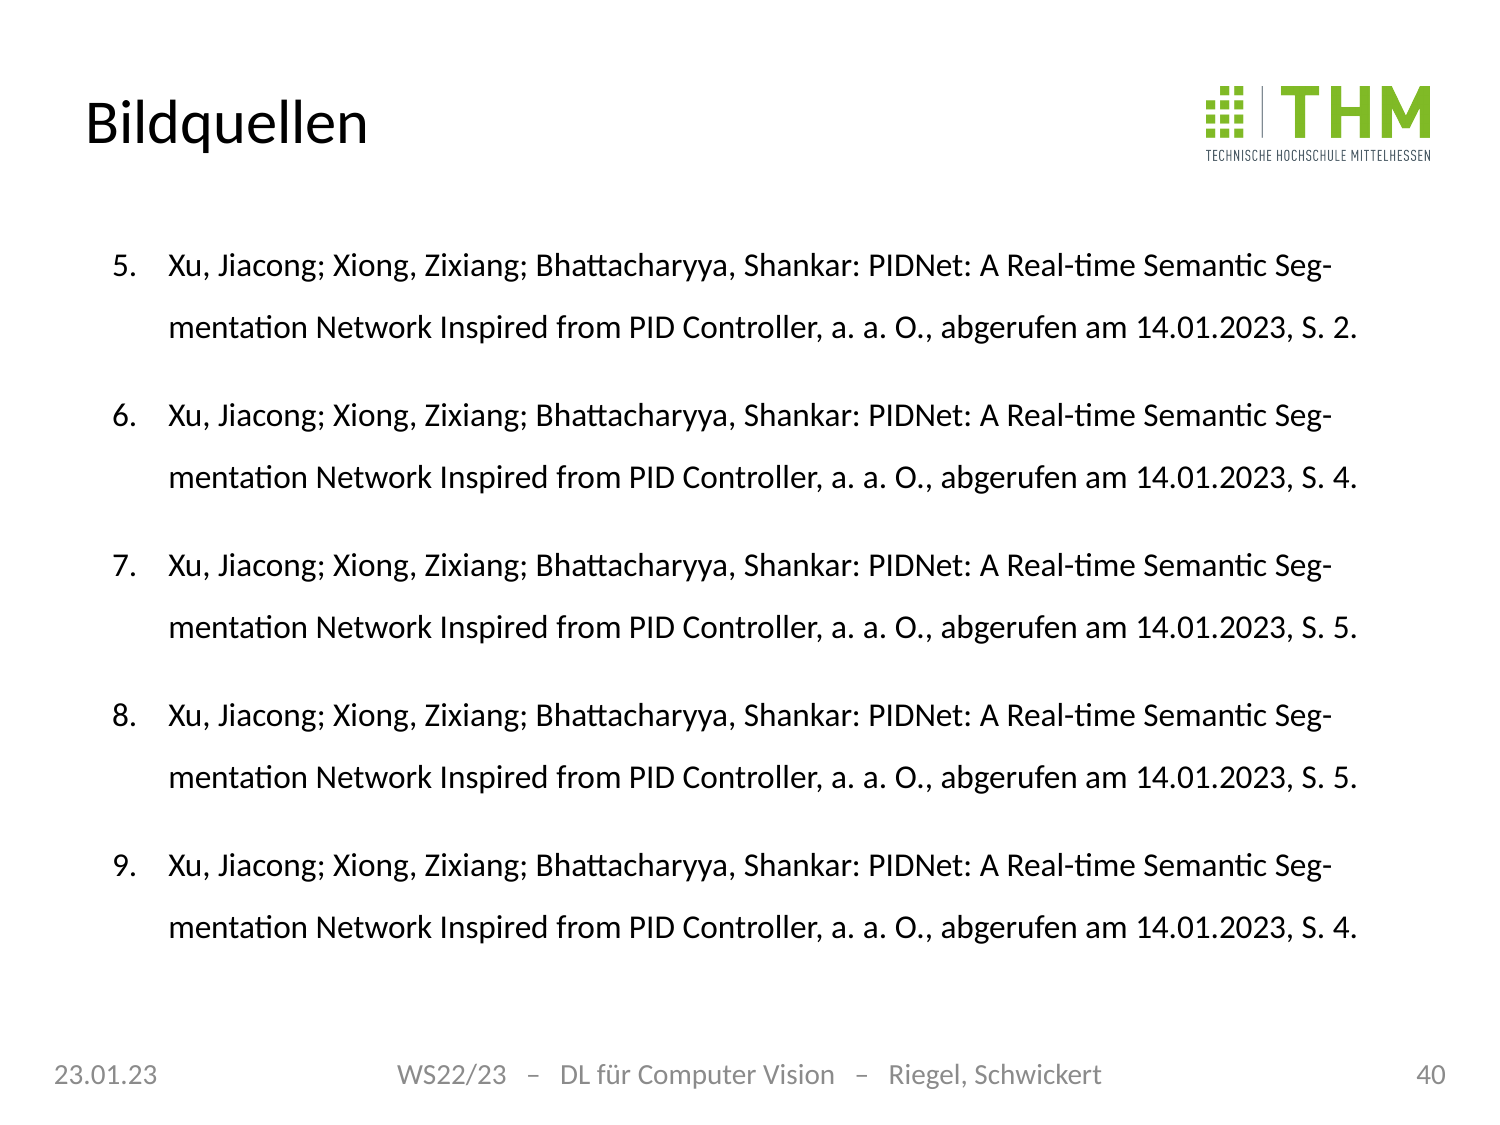

# Bildquellen
Xu, Jiacong; Xiong, Zixiang; Bhattacharyya, Shankar: PIDNet: A Real-time Semantic Seg-mentation Network Inspired from PID Controller, a. a. O., abgerufen am 14.01.2023, S. 2.
Xu, Jiacong; Xiong, Zixiang; Bhattacharyya, Shankar: PIDNet: A Real-time Semantic Seg-mentation Network Inspired from PID Controller, a. a. O., abgerufen am 14.01.2023, S. 4.
Xu, Jiacong; Xiong, Zixiang; Bhattacharyya, Shankar: PIDNet: A Real-time Semantic Seg-mentation Network Inspired from PID Controller, a. a. O., abgerufen am 14.01.2023, S. 5.
Xu, Jiacong; Xiong, Zixiang; Bhattacharyya, Shankar: PIDNet: A Real-time Semantic Seg-mentation Network Inspired from PID Controller, a. a. O., abgerufen am 14.01.2023, S. 5.
Xu, Jiacong; Xiong, Zixiang; Bhattacharyya, Shankar: PIDNet: A Real-time Semantic Seg-mentation Network Inspired from PID Controller, a. a. O., abgerufen am 14.01.2023, S. 4.

23.01.23
WS22/23   –   DL für Computer Vision   –   Riegel, Schwickert
40